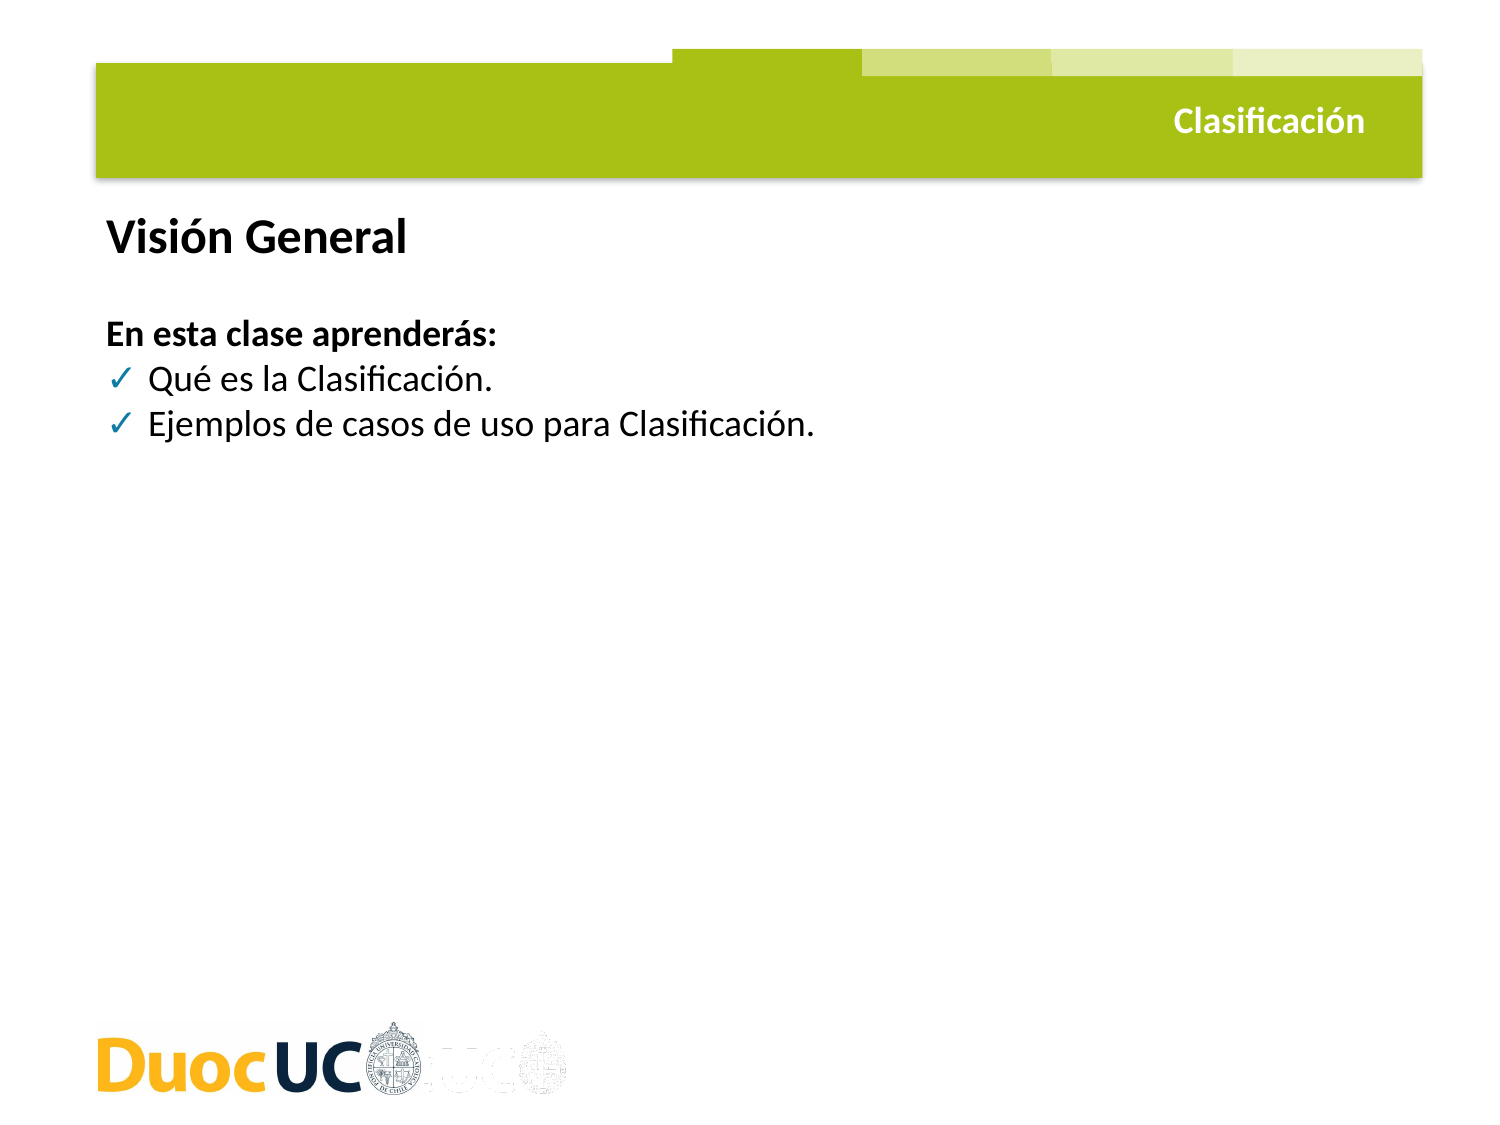

Clasificación
Visión General
En esta clase aprenderás:
✓ Qué es la Clasificación.
✓ Ejemplos de casos de uso para Clasificación.